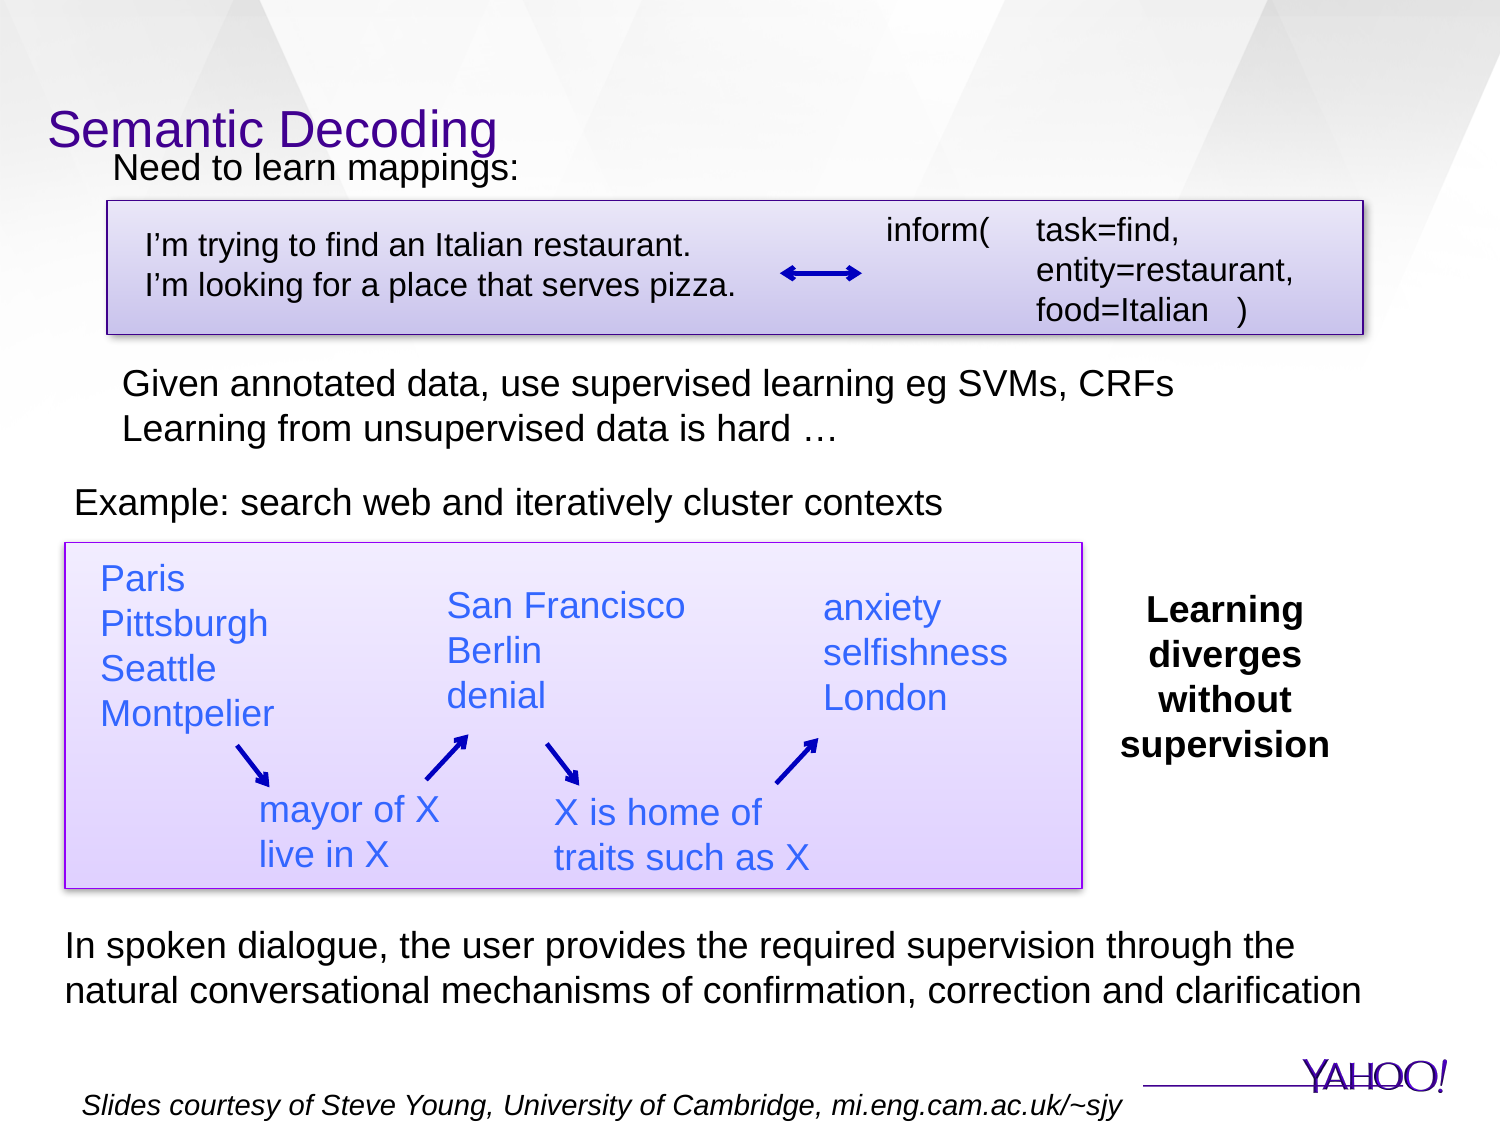

# Semantic Decoding
Need to learn mappings:
inform(	task=find, 	entity=restaurant,
	food=Italian   )

I’m trying to find an Italian restaurant.
I’m looking for a place that serves pizza.
Given annotated data, use supervised learning eg SVMs, CRFs
Learning from unsupervised data is hard …
Example: search web and iteratively cluster contexts
Paris
Pittsburgh
Seattle
Montpelier

San Francisco
Berlin
denial
anxiety
selfishness
London
Learning
diverges
without
supervision
X is home of
traits such as X
mayor of X
live in X
In spoken dialogue, the user provides the required supervision through the natural conversational mechanisms of confirmation, correction and clarification
Slides courtesy of Steve Young, University of Cambridge, mi.eng.cam.ac.uk/~sjy